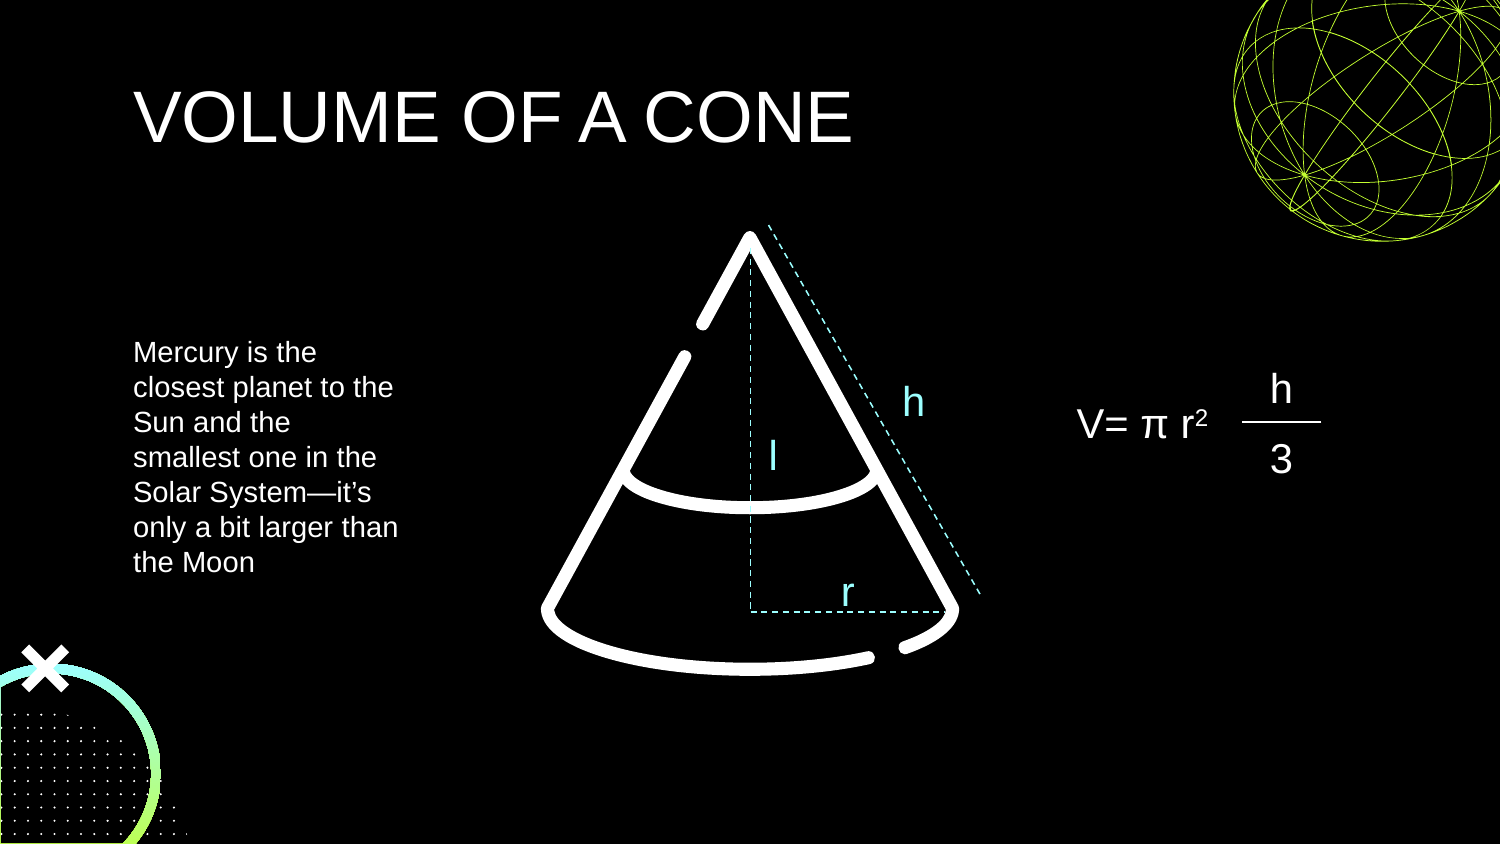

# VOLUME OF A CONE

Mercury is the closest planet to the Sun and the smallest one in the Solar System—it’s only a bit larger than the Moon
h
V= π r2
h
l
3
r